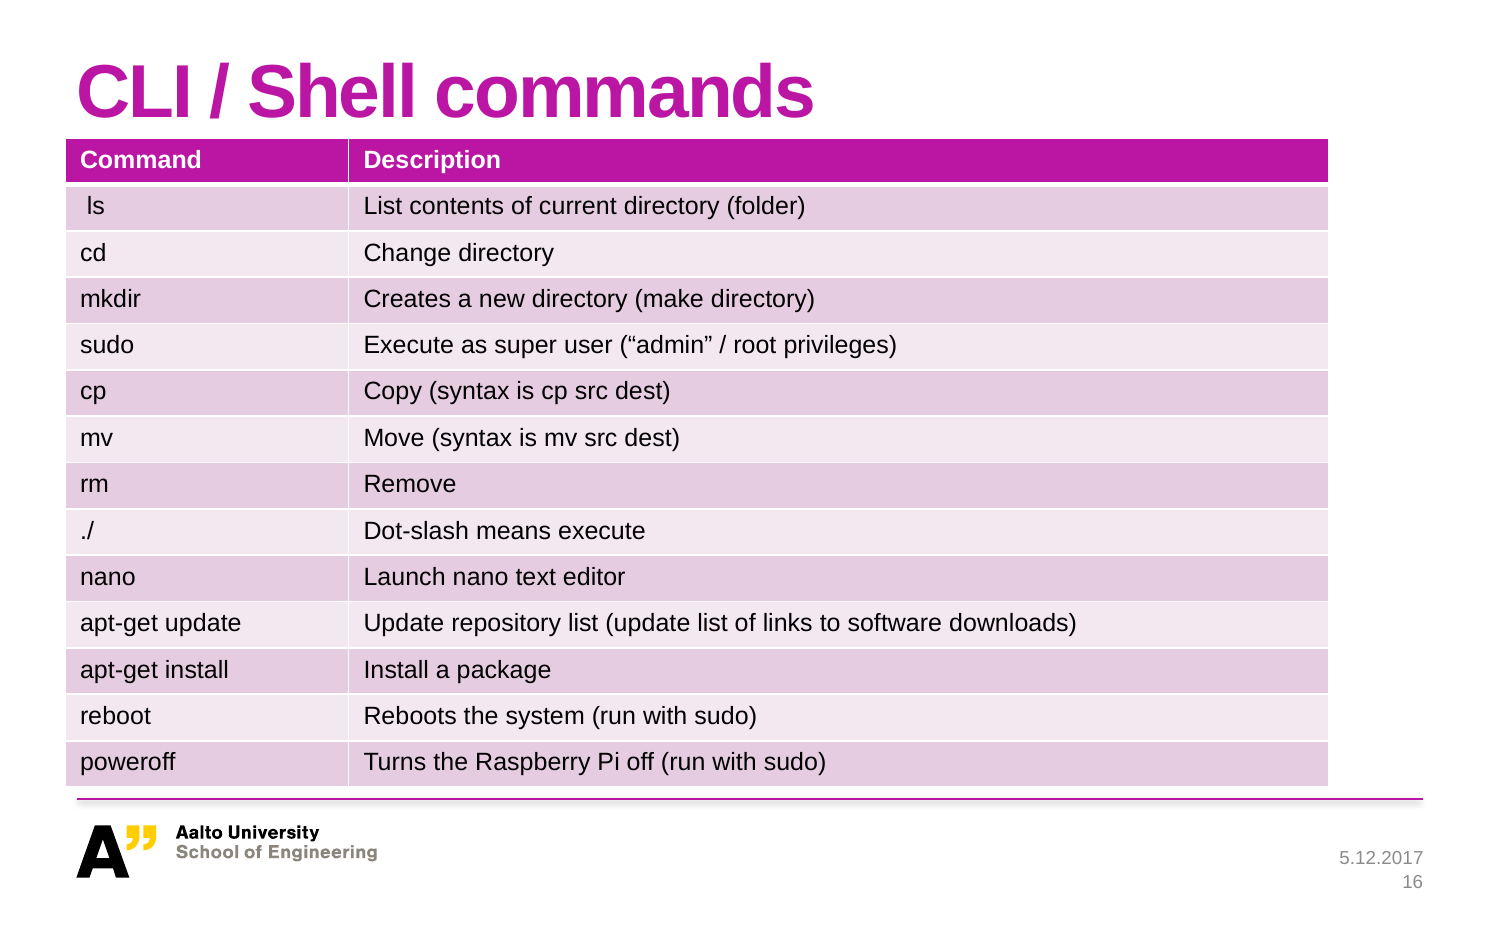

# CLI / Shell commands
| Command | Description |
| --- | --- |
| ls | List contents of current directory (folder) |
| cd | Change directory |
| mkdir | Creates a new directory (make directory) |
| sudo | Execute as super user (“admin” / root privileges) |
| cp | Copy (syntax is cp src dest) |
| mv | Move (syntax is mv src dest) |
| rm | Remove |
| ./ | Dot-slash means execute |
| nano | Launch nano text editor |
| apt-get update | Update repository list (update list of links to software downloads) |
| apt-get install | Install a package |
| reboot | Reboots the system (run with sudo) |
| poweroff | Turns the Raspberry Pi off (run with sudo) |
5.12.2017
16